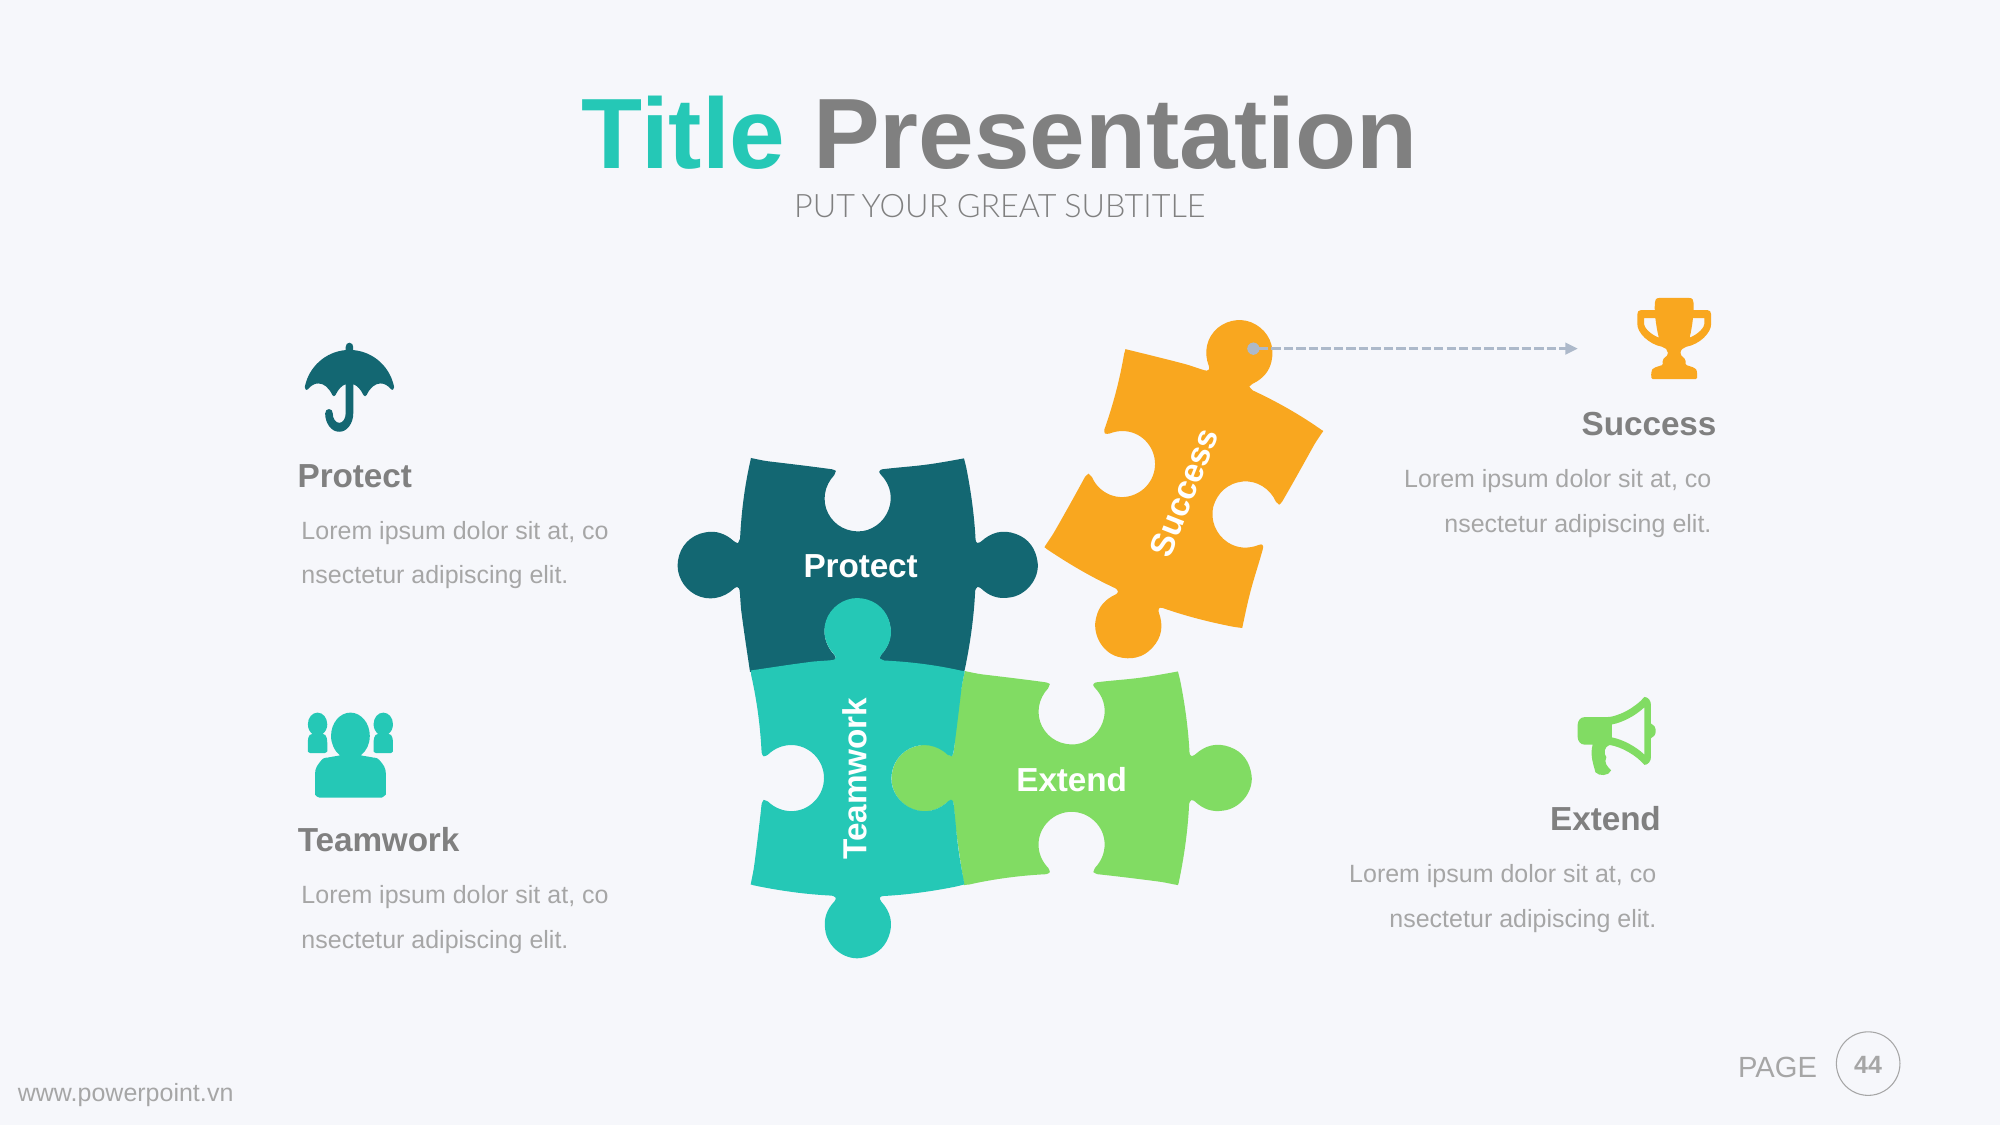

Title Presentation
PUT YOUR GREAT SUBTITLE

Success
Lorem ipsum dolor sit at, co nsectetur adipiscing elit.
Protect

Success
Lorem ipsum dolor sit at, co nsectetur adipiscing elit.
Protect

Extend
Teamwork
Extend
Teamwork
Lorem ipsum dolor sit at, co nsectetur adipiscing elit.
Lorem ipsum dolor sit at, co nsectetur adipiscing elit.